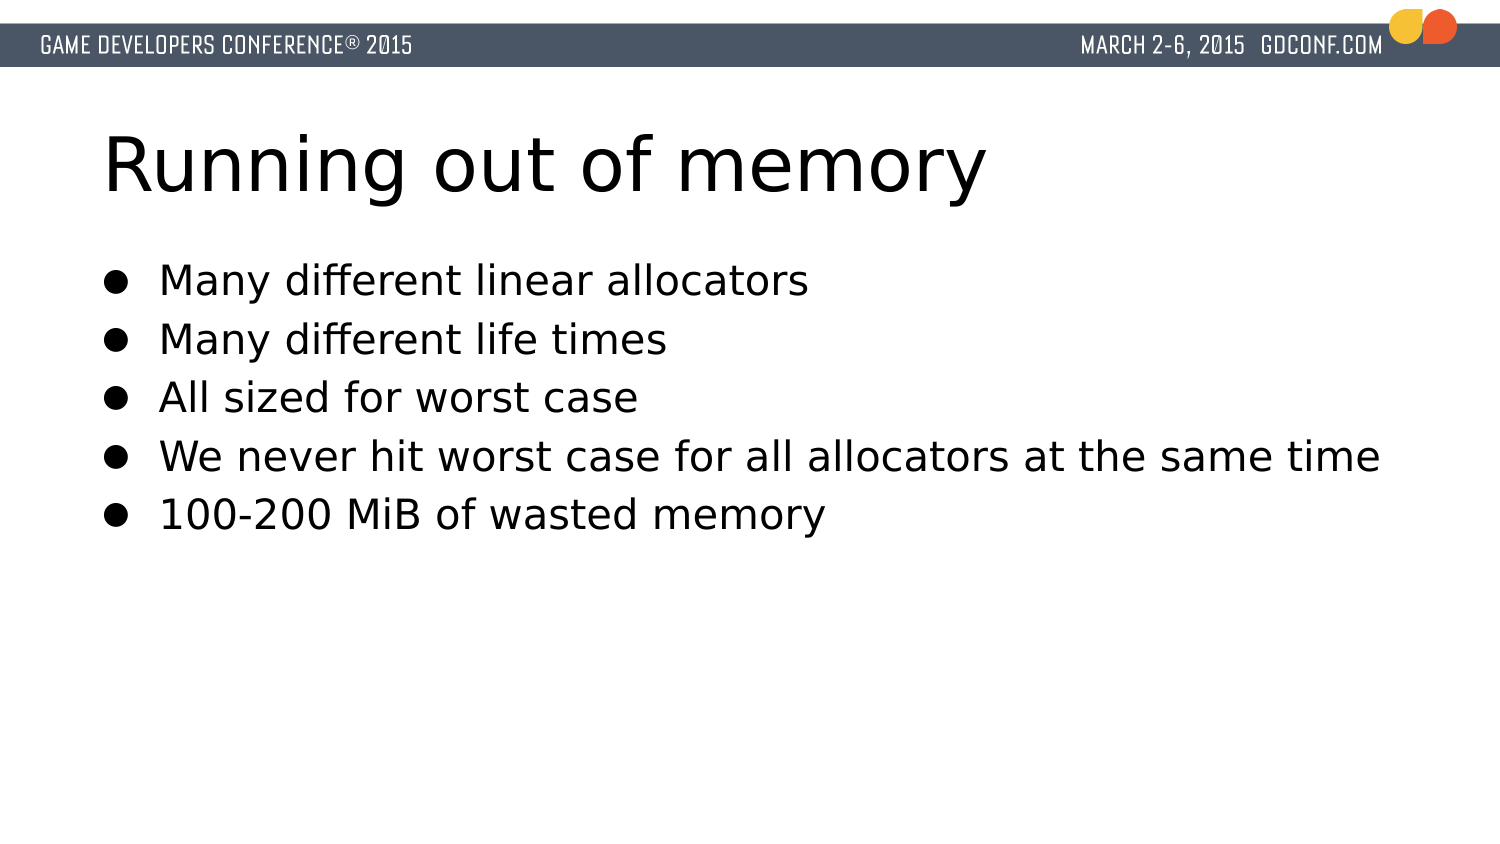

# Running out of memory
Many different linear allocators
Many different life times
All sized for worst case
We never hit worst case for all allocators at the same time
100-200 MiB of wasted memory